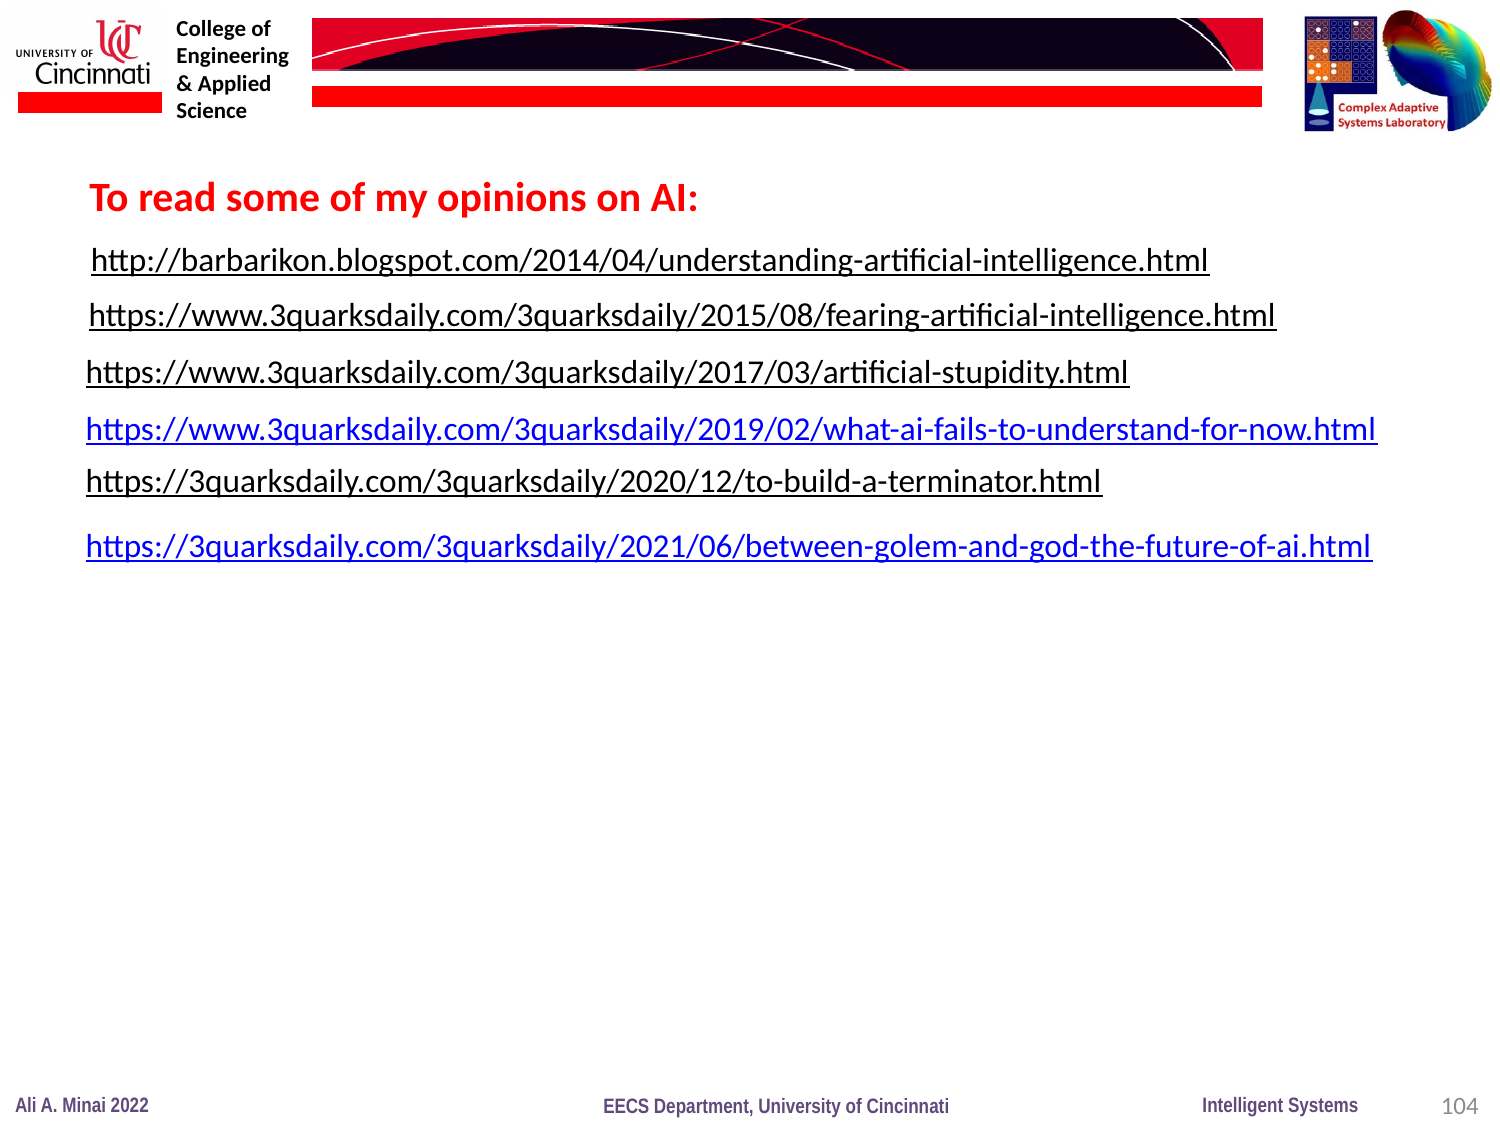

To read some of my opinions on AI:
http://barbarikon.blogspot.com/2014/04/understanding-artificial-intelligence.html
https://www.3quarksdaily.com/3quarksdaily/2015/08/fearing-artificial-intelligence.html
https://www.3quarksdaily.com/3quarksdaily/2017/03/artificial-stupidity.html
https://www.3quarksdaily.com/3quarksdaily/2019/02/what-ai-fails-to-understand-for-now.html
https://3quarksdaily.com/3quarksdaily/2020/12/to-build-a-terminator.html
https://3quarksdaily.com/3quarksdaily/2021/06/between-golem-and-god-the-future-of-ai.html